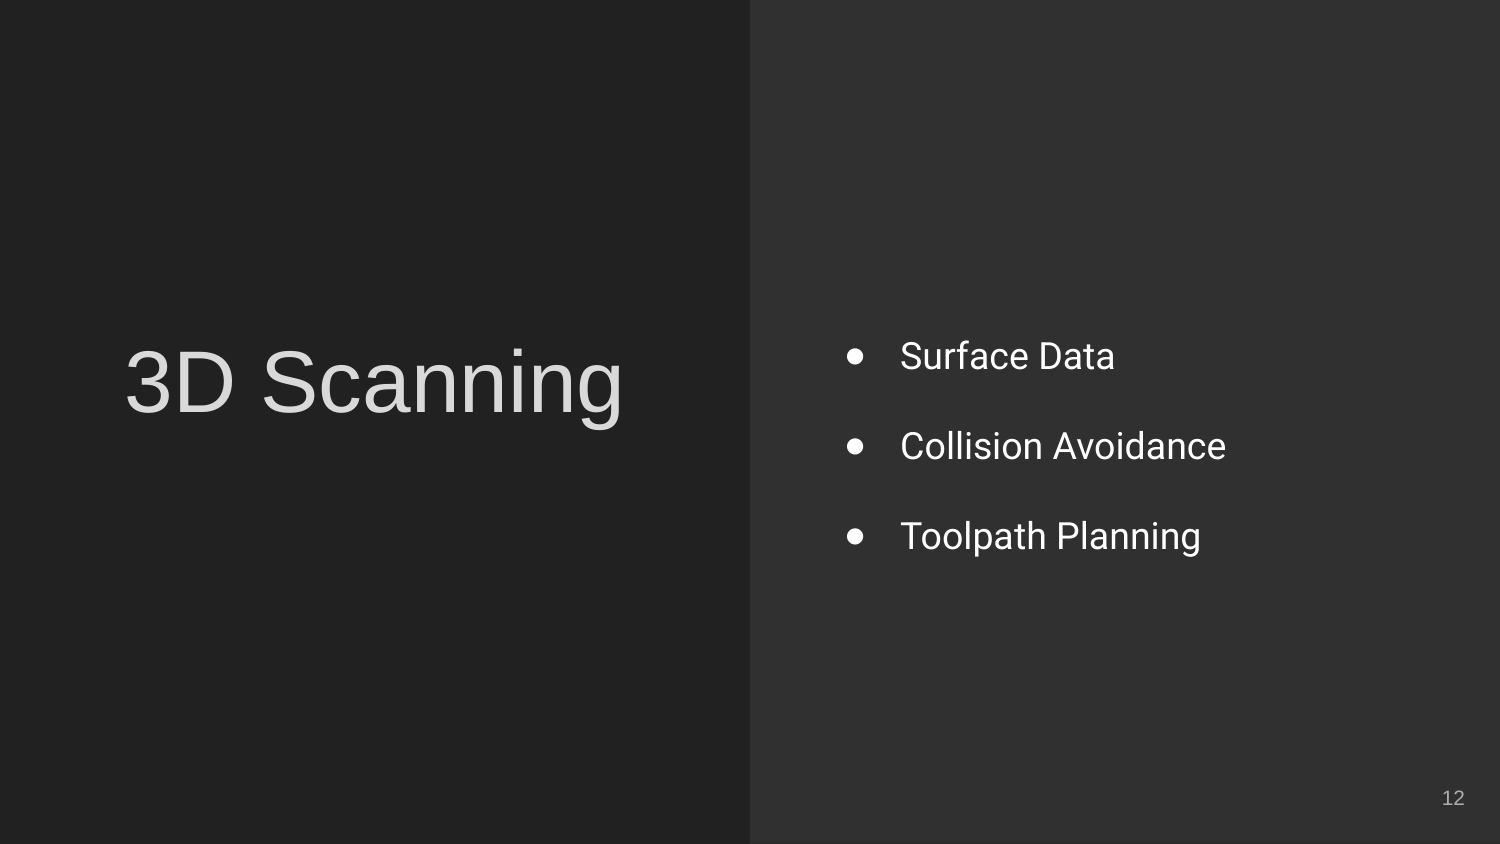

Surface Data
Collision Avoidance
Toolpath Planning
# 3D Scanning
12